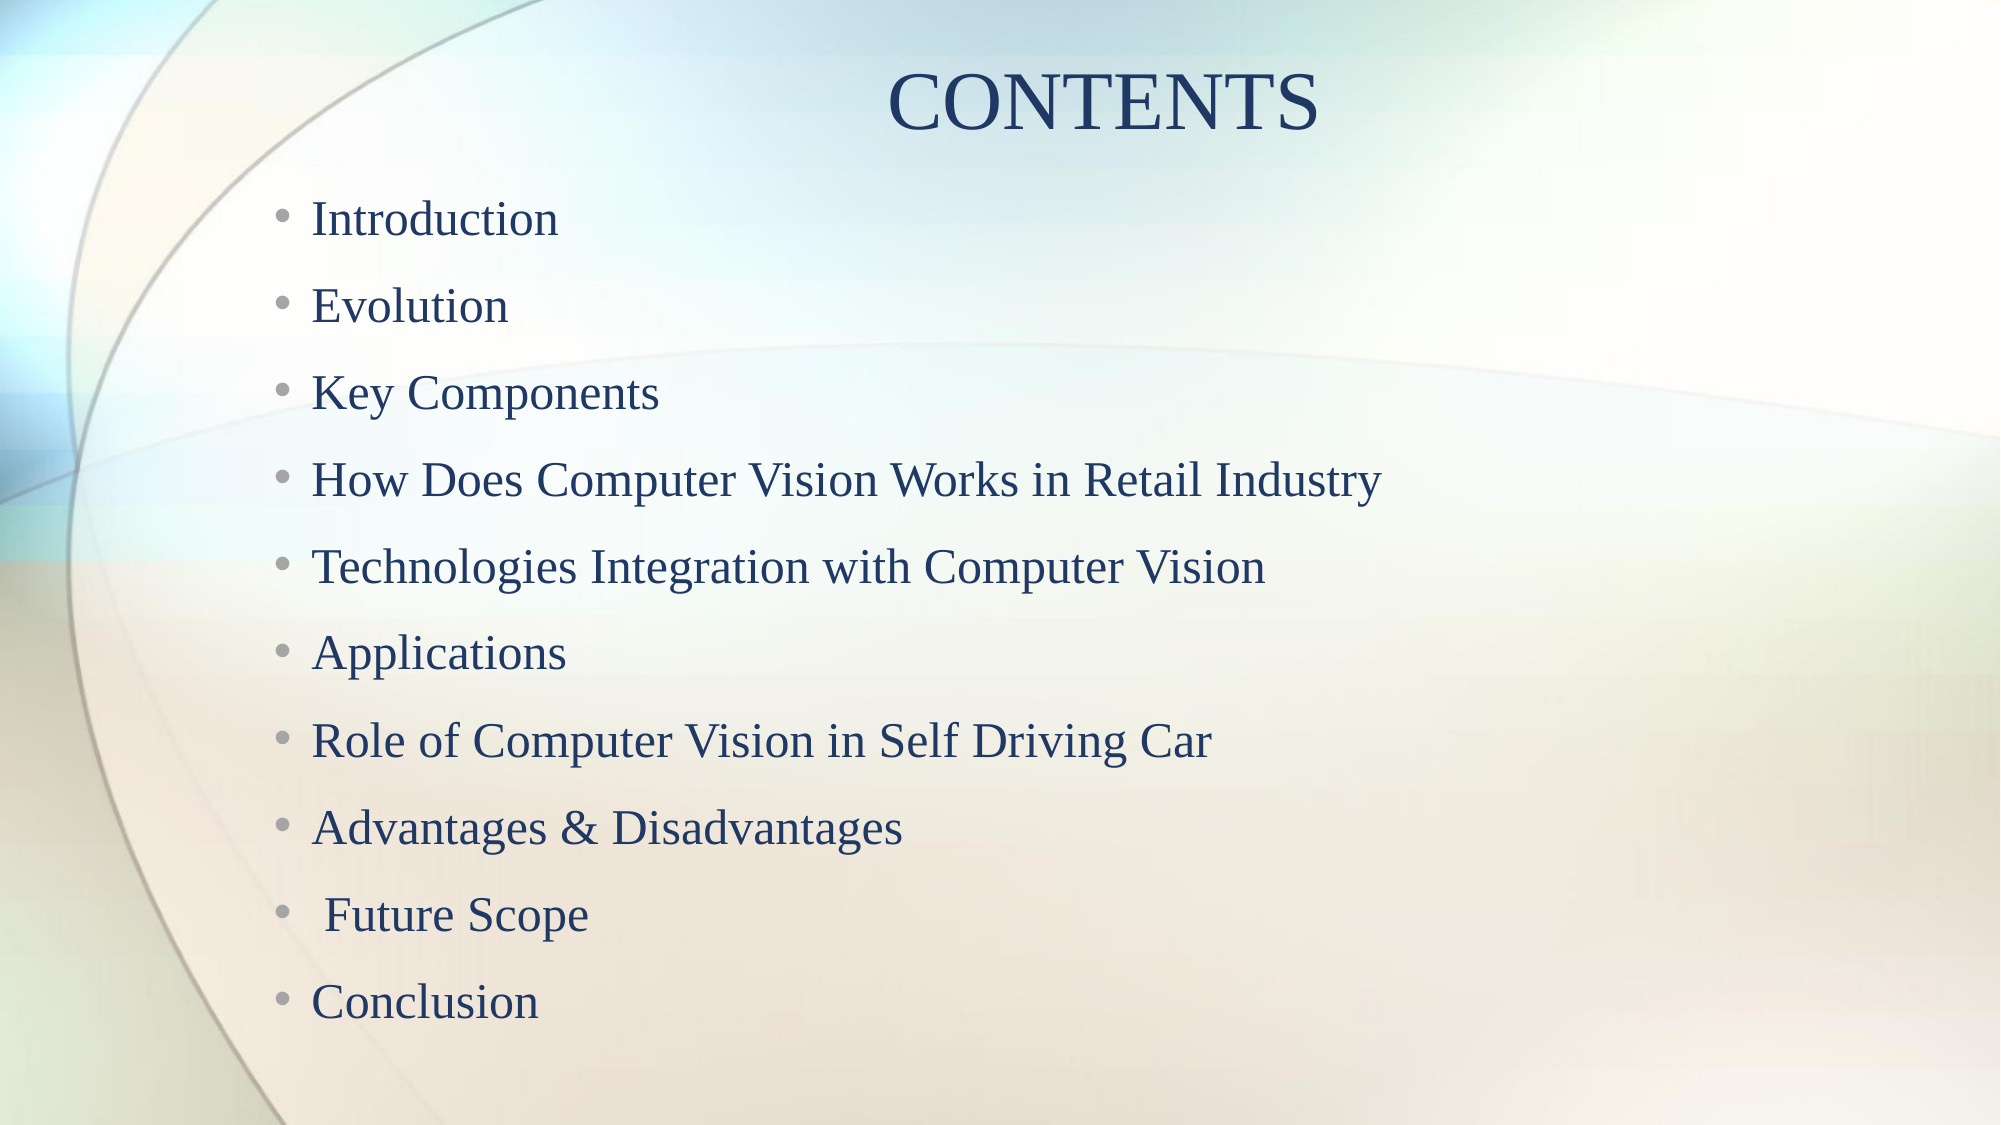

# CONTENTS
Introduction
Evolution
Key Components
How Does Computer Vision Works in Retail Industry
Technologies Integration with Computer Vision
Applications
Role of Computer Vision in Self Driving Car
Advantages & Disadvantages
 Future Scope
Conclusion